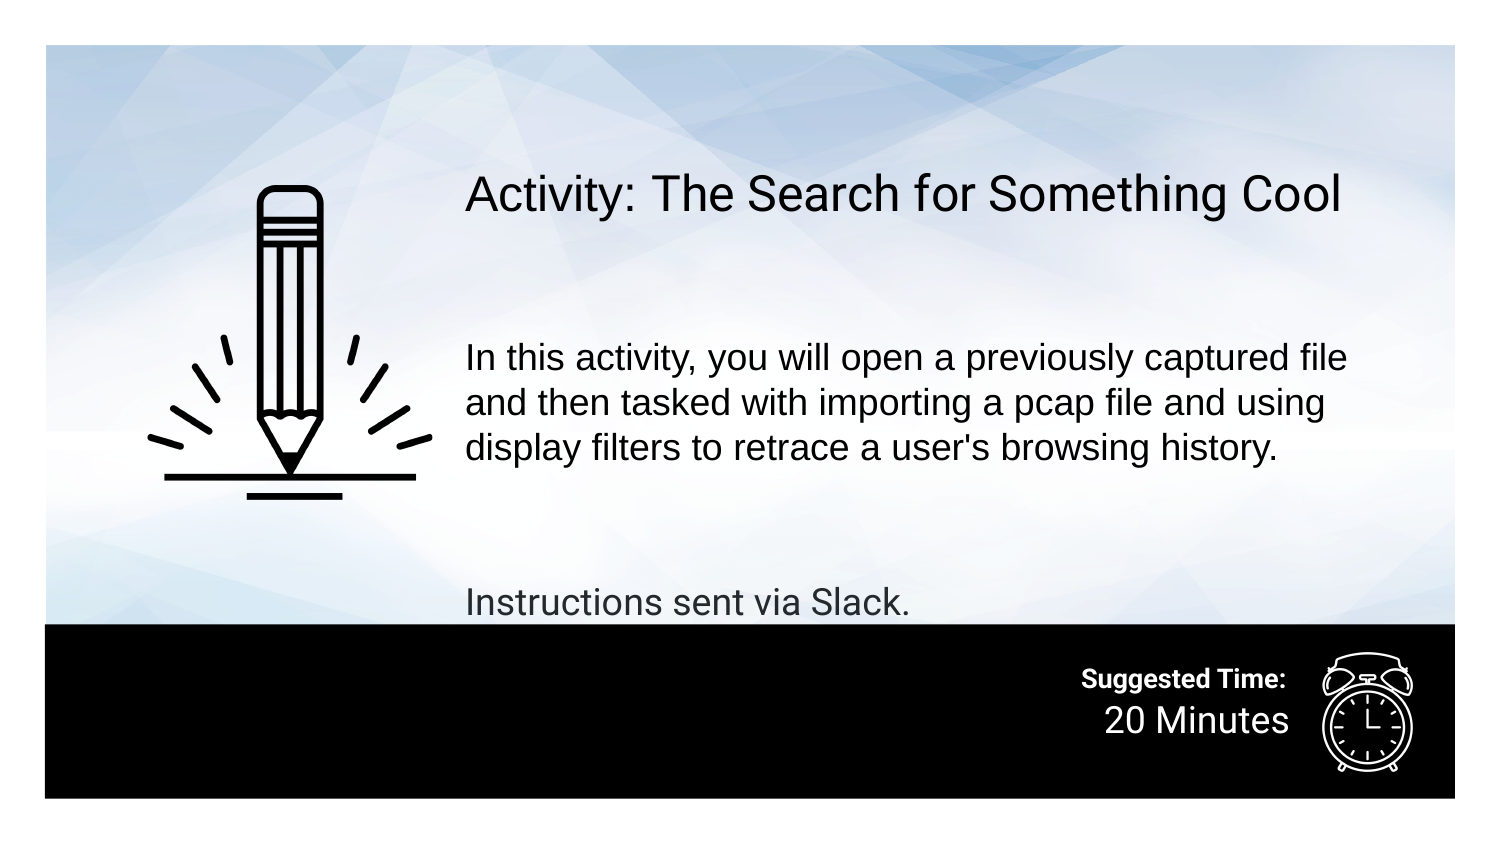

Activity: The Search for Something Cool

In this activity, you will open a previously captured file and then tasked with importing a pcap file and using display filters to retrace a user's browsing history.

Instructions sent via Slack.

# 20 Minutes